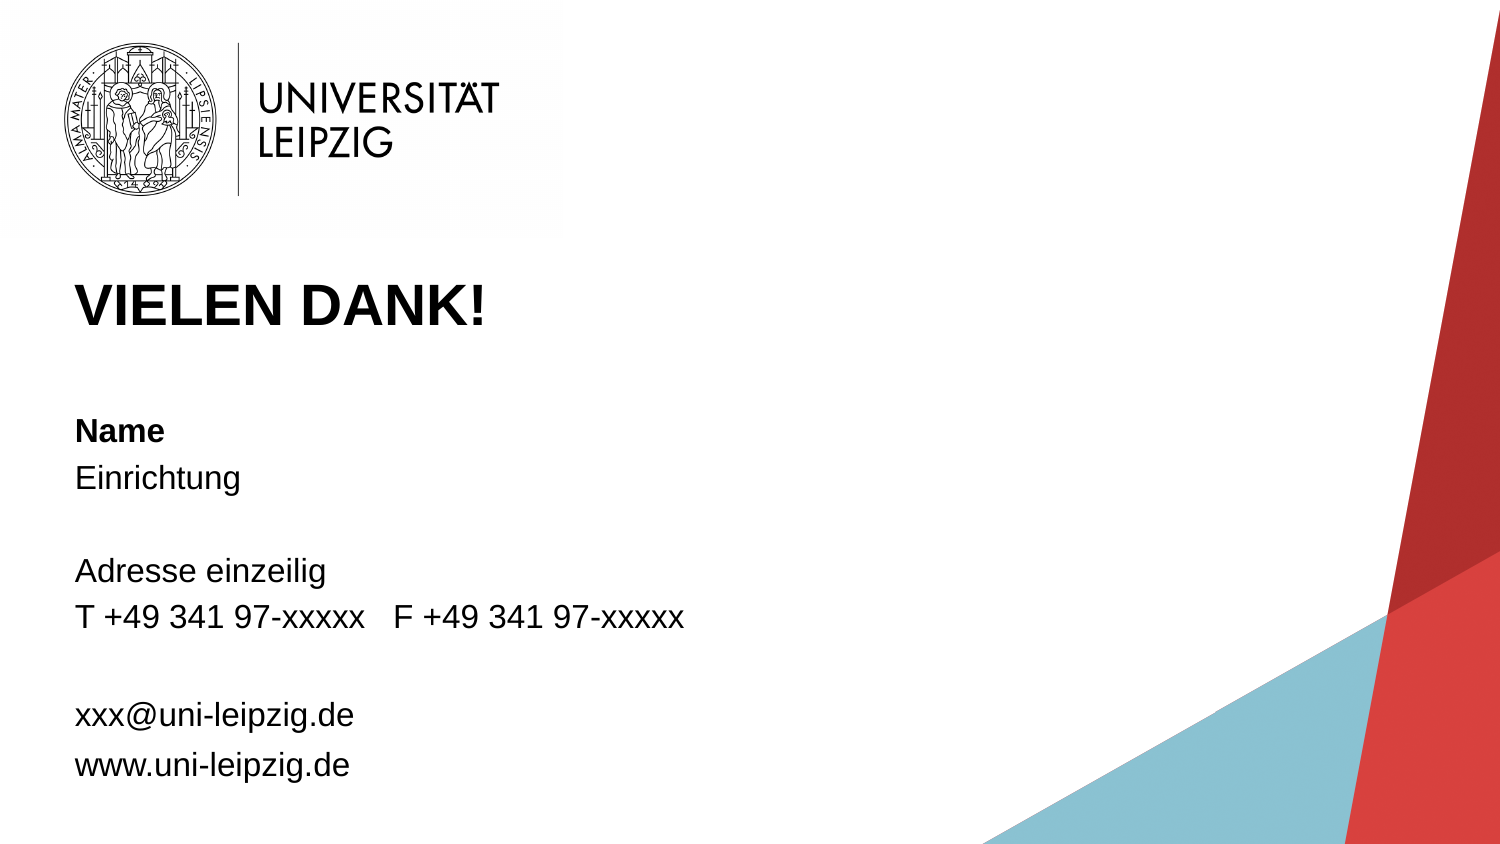

# Vielen Dank!
Name
Einrichtung

Adresse einzeilig
T +49 341 97-xxxxx   F +49 341 97-xxxxx

xxx@uni-leipzig.de
www.uni-leipzig.de